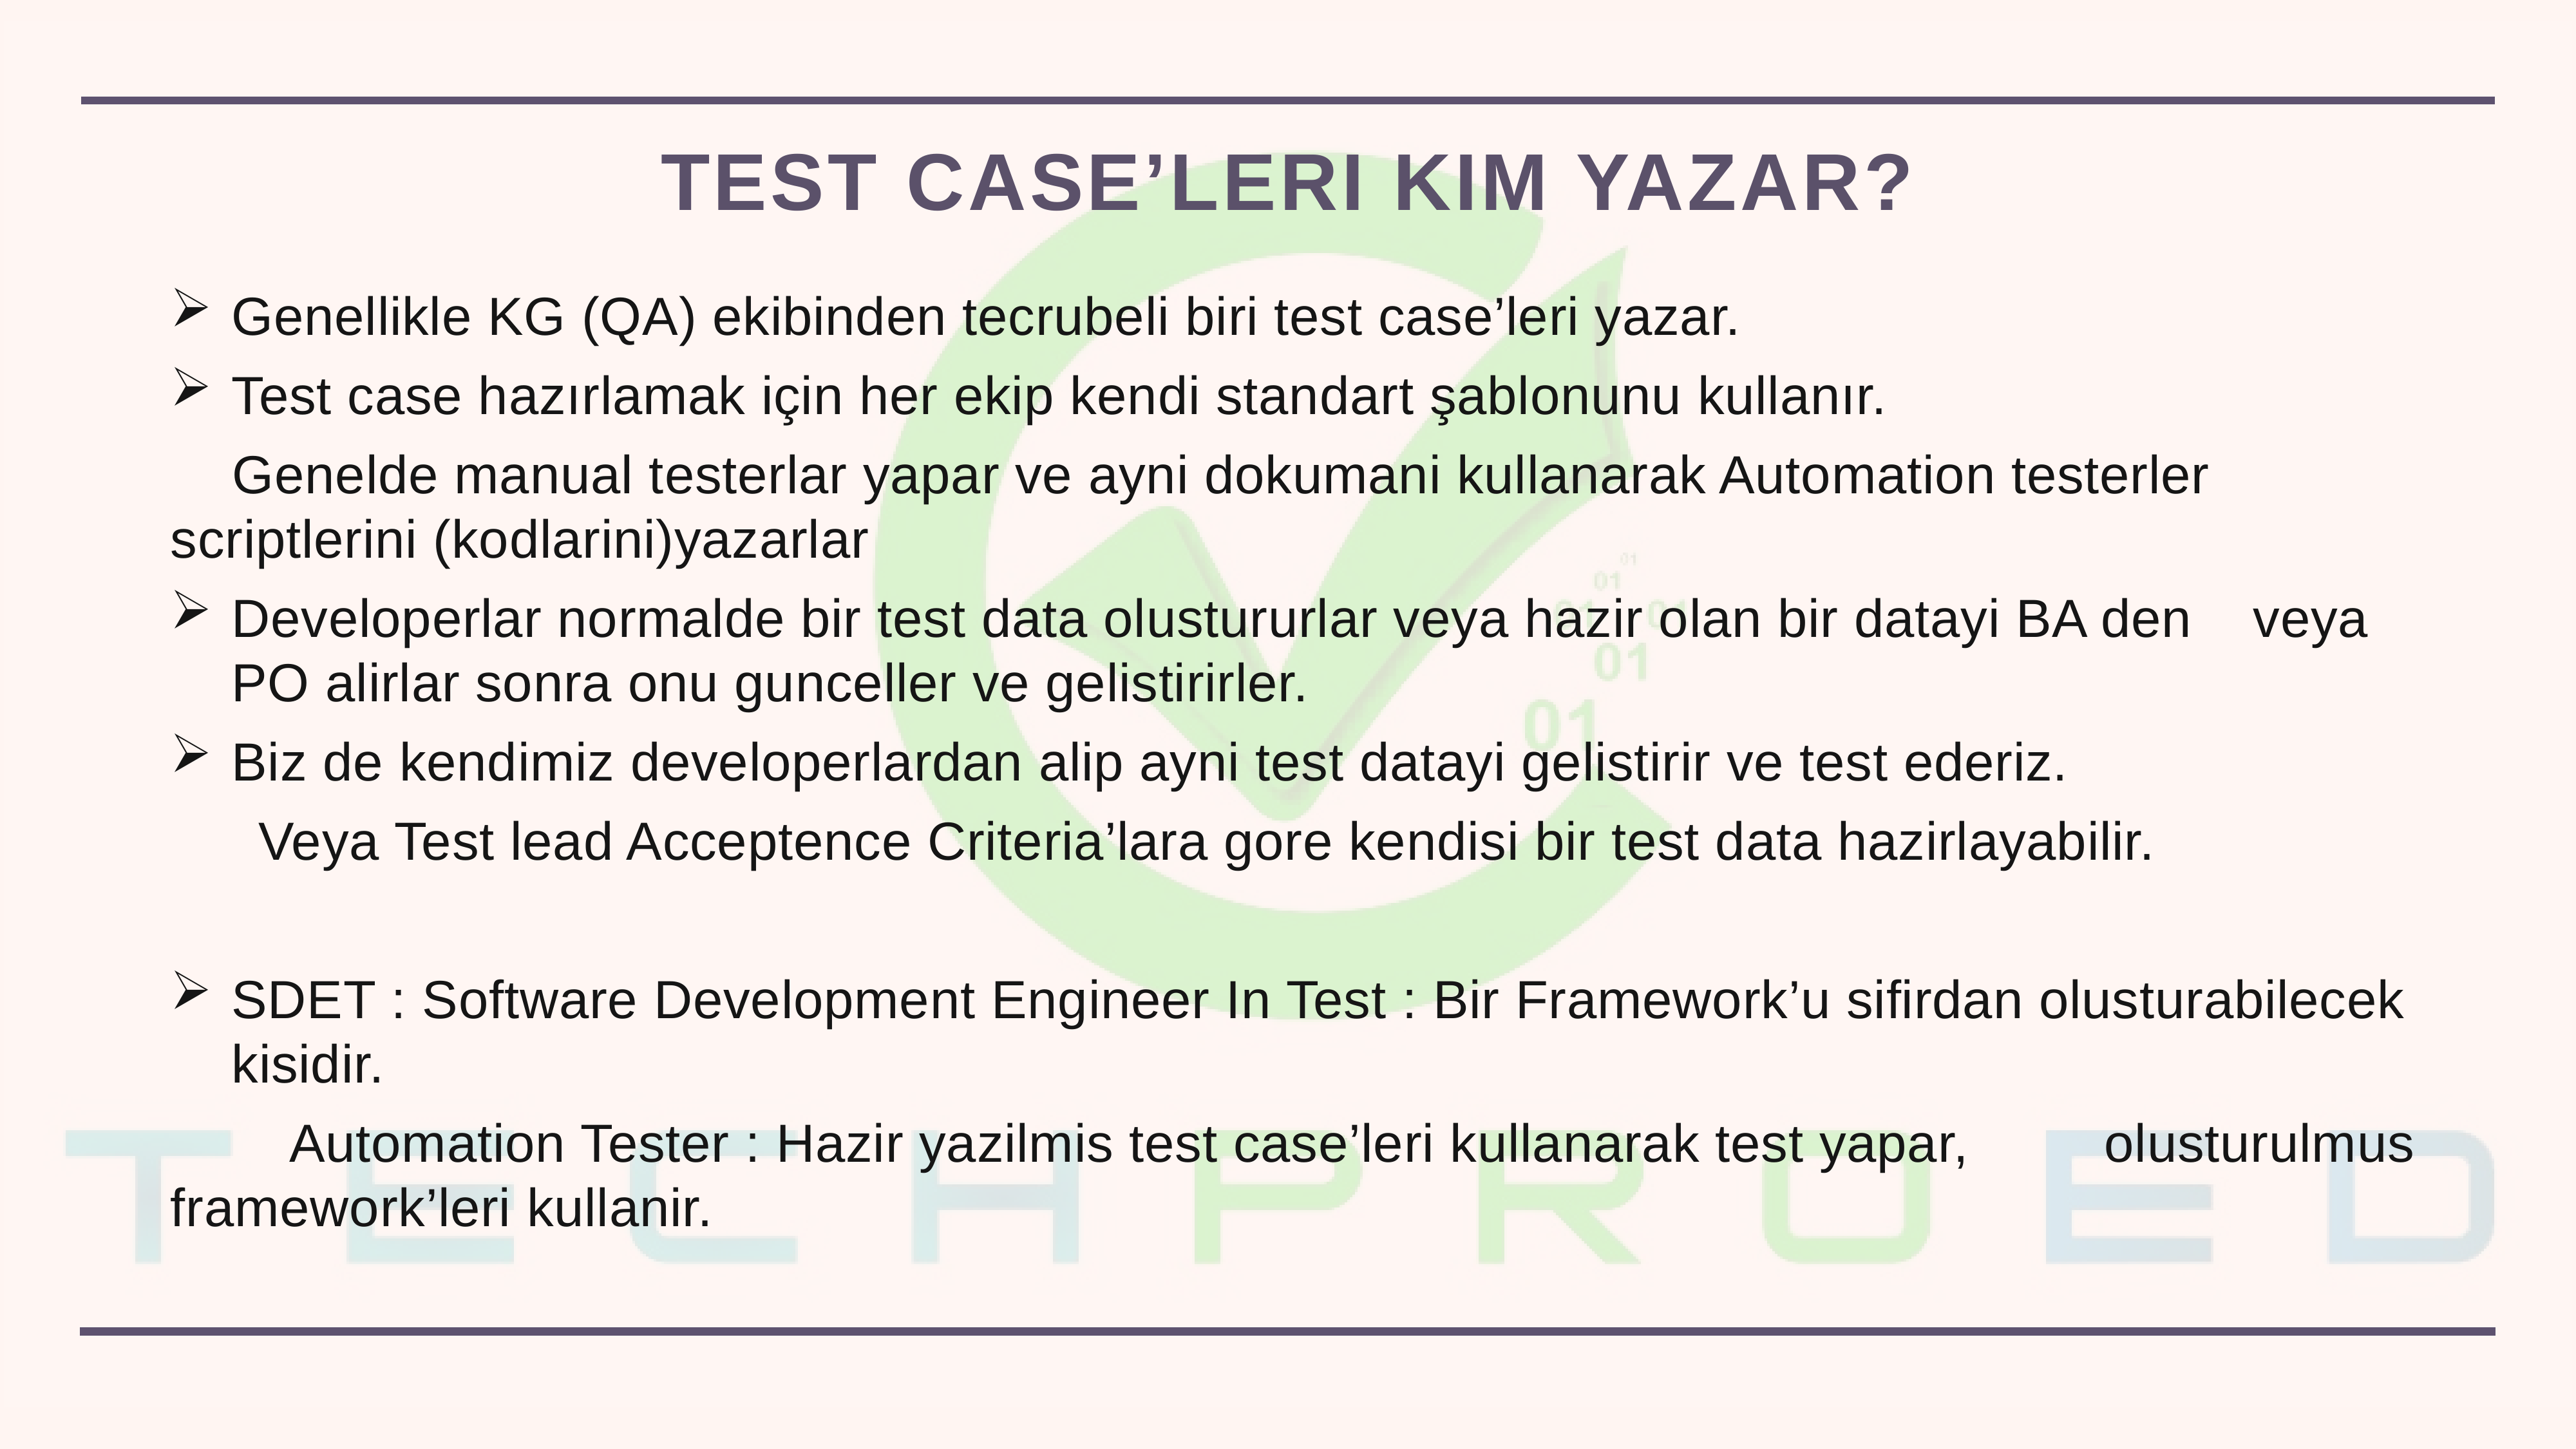

# Test Case’leri kim yazar?
Genellikle KG (QA) ekibinden tecrubeli biri test case’leri yazar.
Test case hazırlamak için her ekip kendi standart şablonunu kullanır.
    Genelde manual testerlar yapar ve ayni dokumani kullanarak Automation testerler 	  scriptlerini (kodlarini)yazarlar
	Developerlar normalde bir test data olustururlar veya hazir olan bir datayi BA den 	veya PO alirlar sonra onu gunceller ve gelistirirler.
Biz de kendimiz developerlardan alip ayni test datayi gelistirir ve test ederiz.
		Veya Test lead Acceptence Criteria’lara gore kendisi bir test data hazirlayabilir.

SDET : Software Development Engineer In Test : Bir Framework’u sifirdan olusturabilecek kisidir.
	  Automation Tester : Hazir yazilmis test case’leri kullanarak test yapar, 	    									olusturulmus framework’leri kullanir.